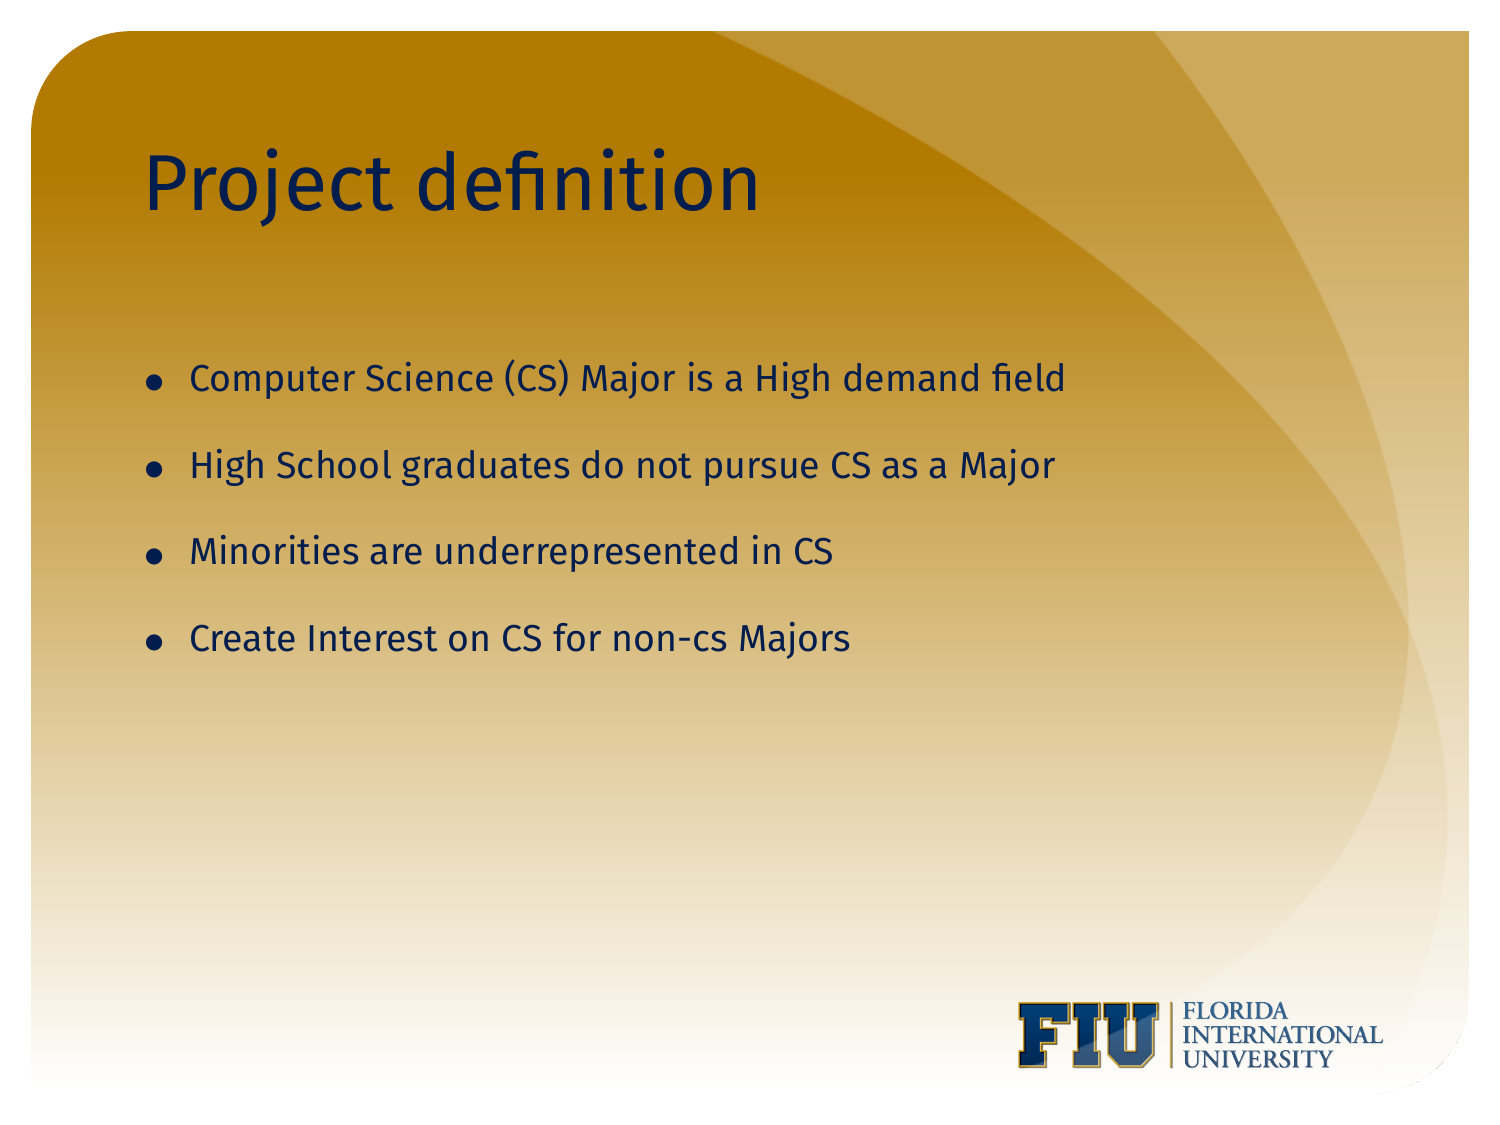

# Project definition

Computer Science (CS) Major is a High demand field
High School graduates do not pursue CS as a Major
Minorities are underrepresented in CS
Create Interest on CS for non-cs Majors